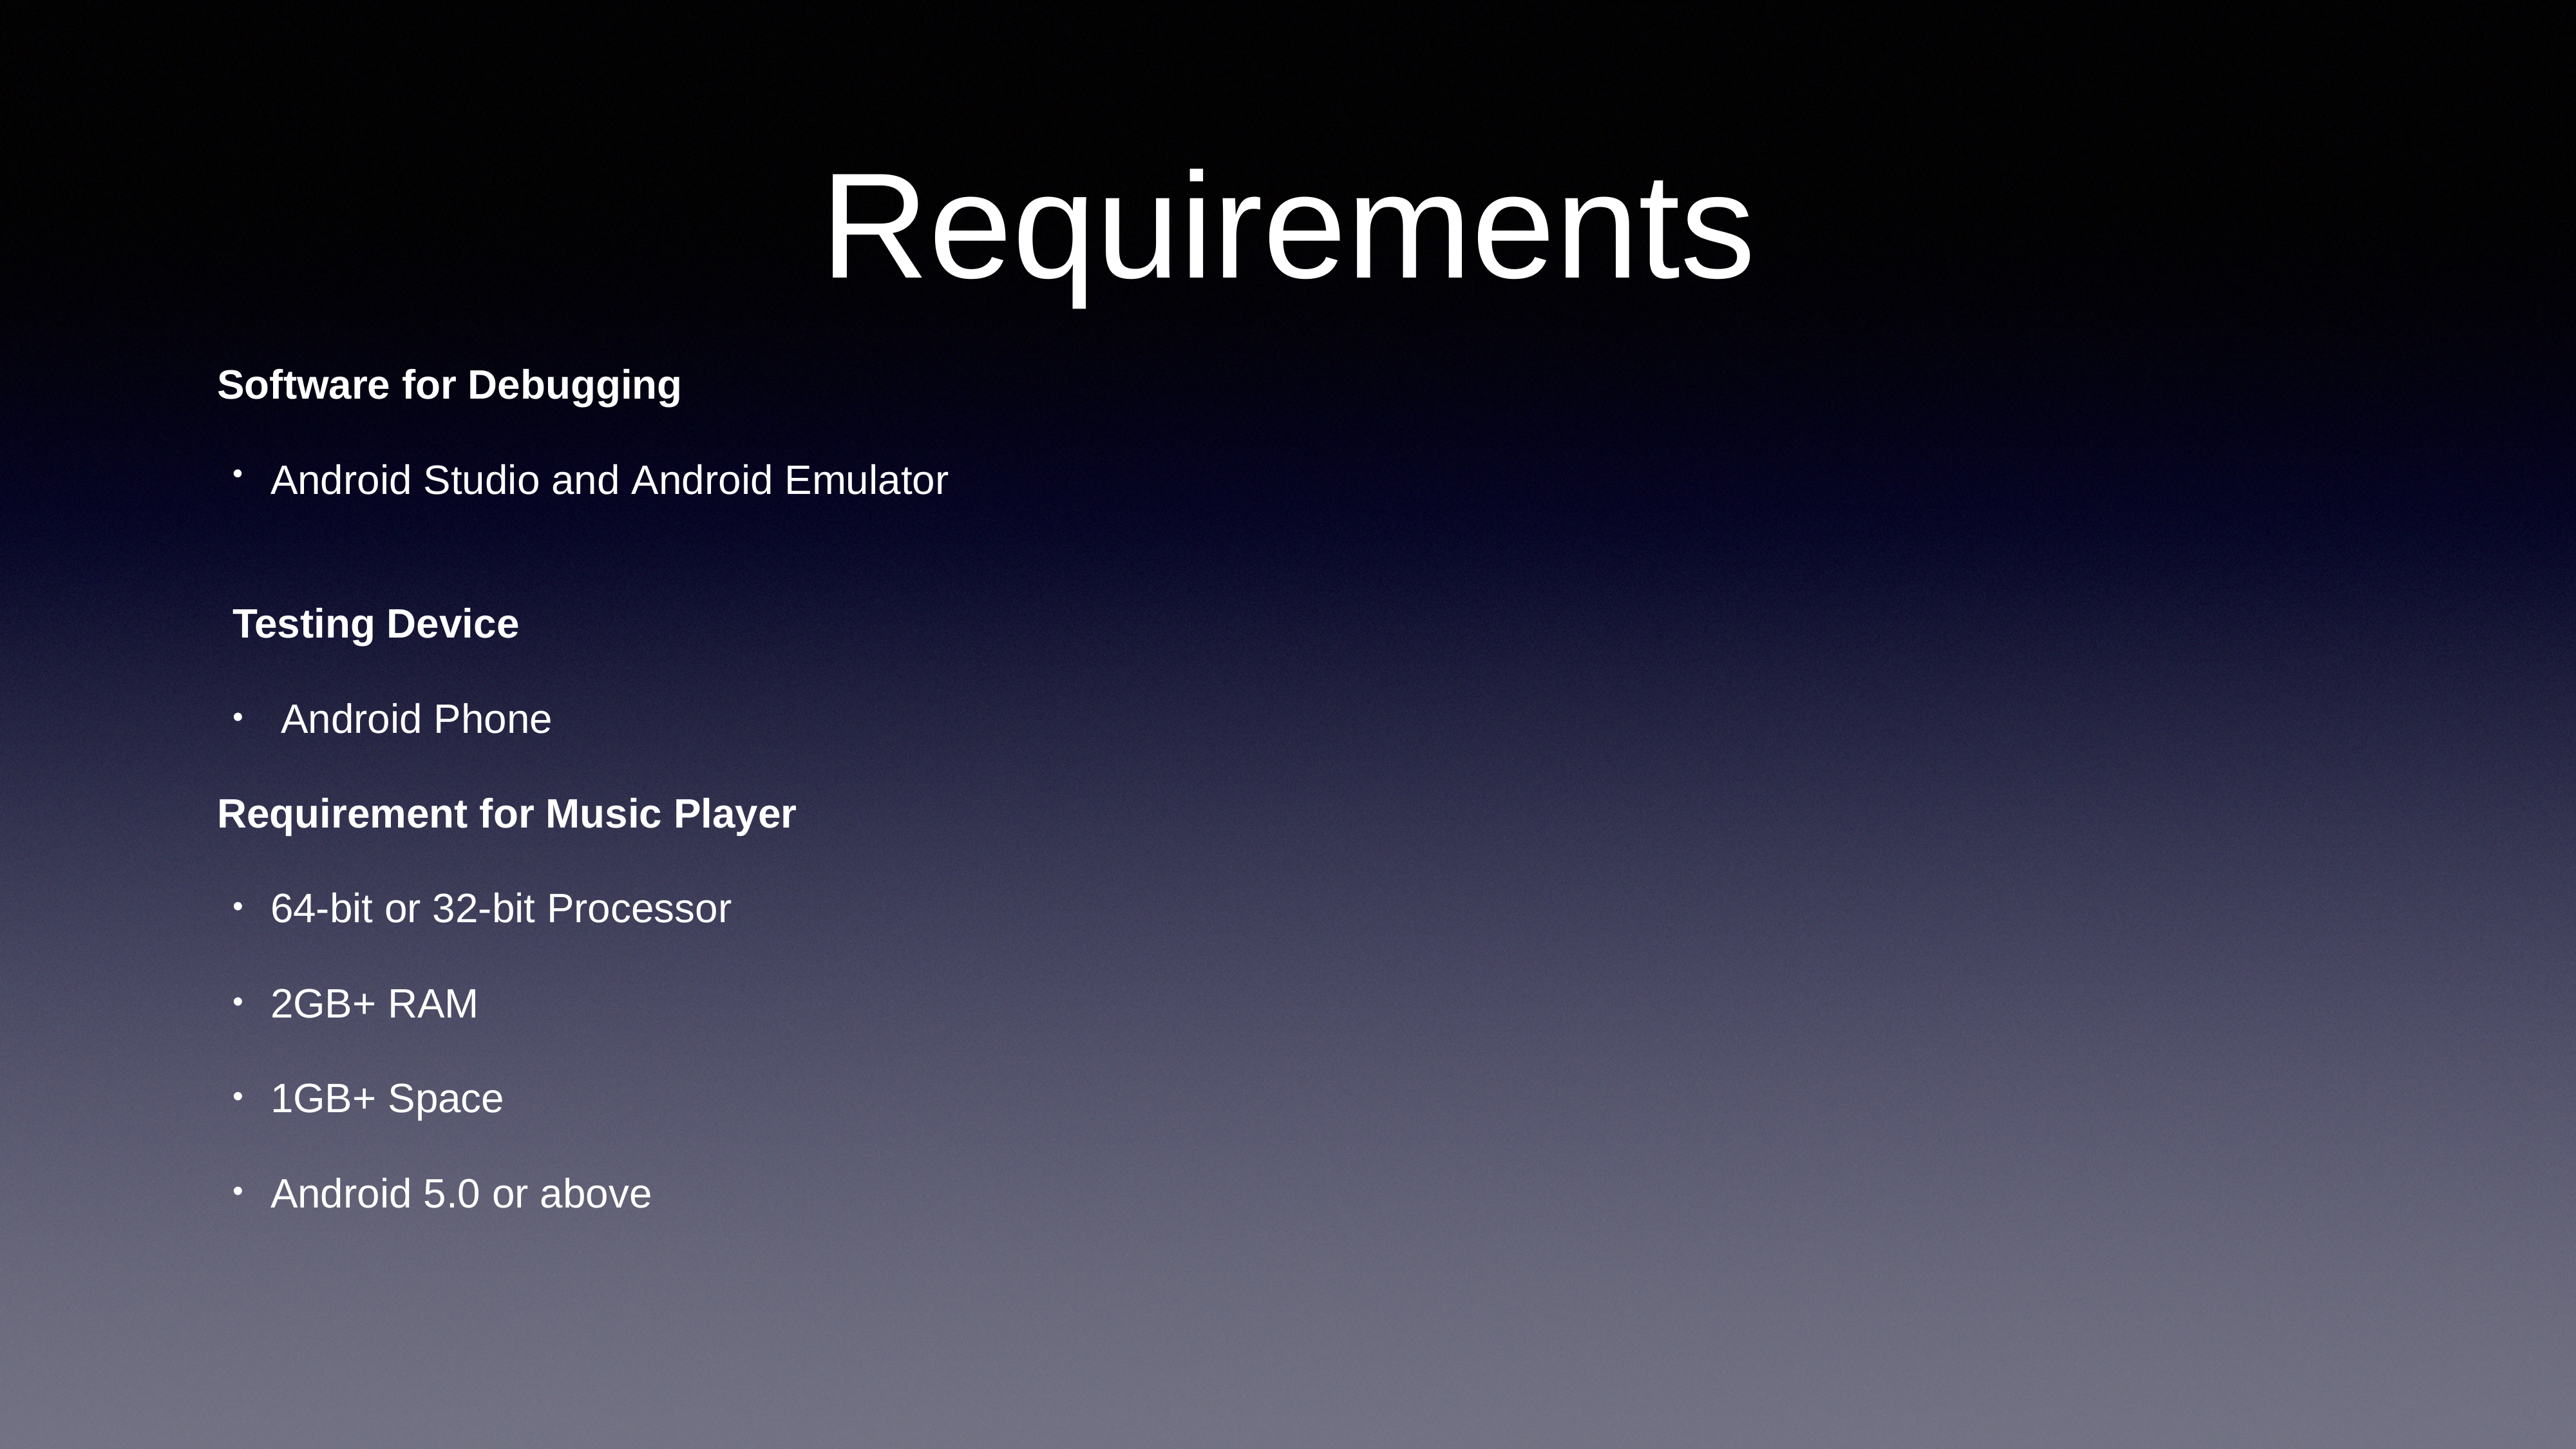

# Requirements
  Software for Debugging
Android Studio and Android Emulator
Testing Device
Android Phone
  Requirement for Music Player
64-bit or 32-bit Processor
2GB+ RAM
1GB+ Space
Android 5.0 or above